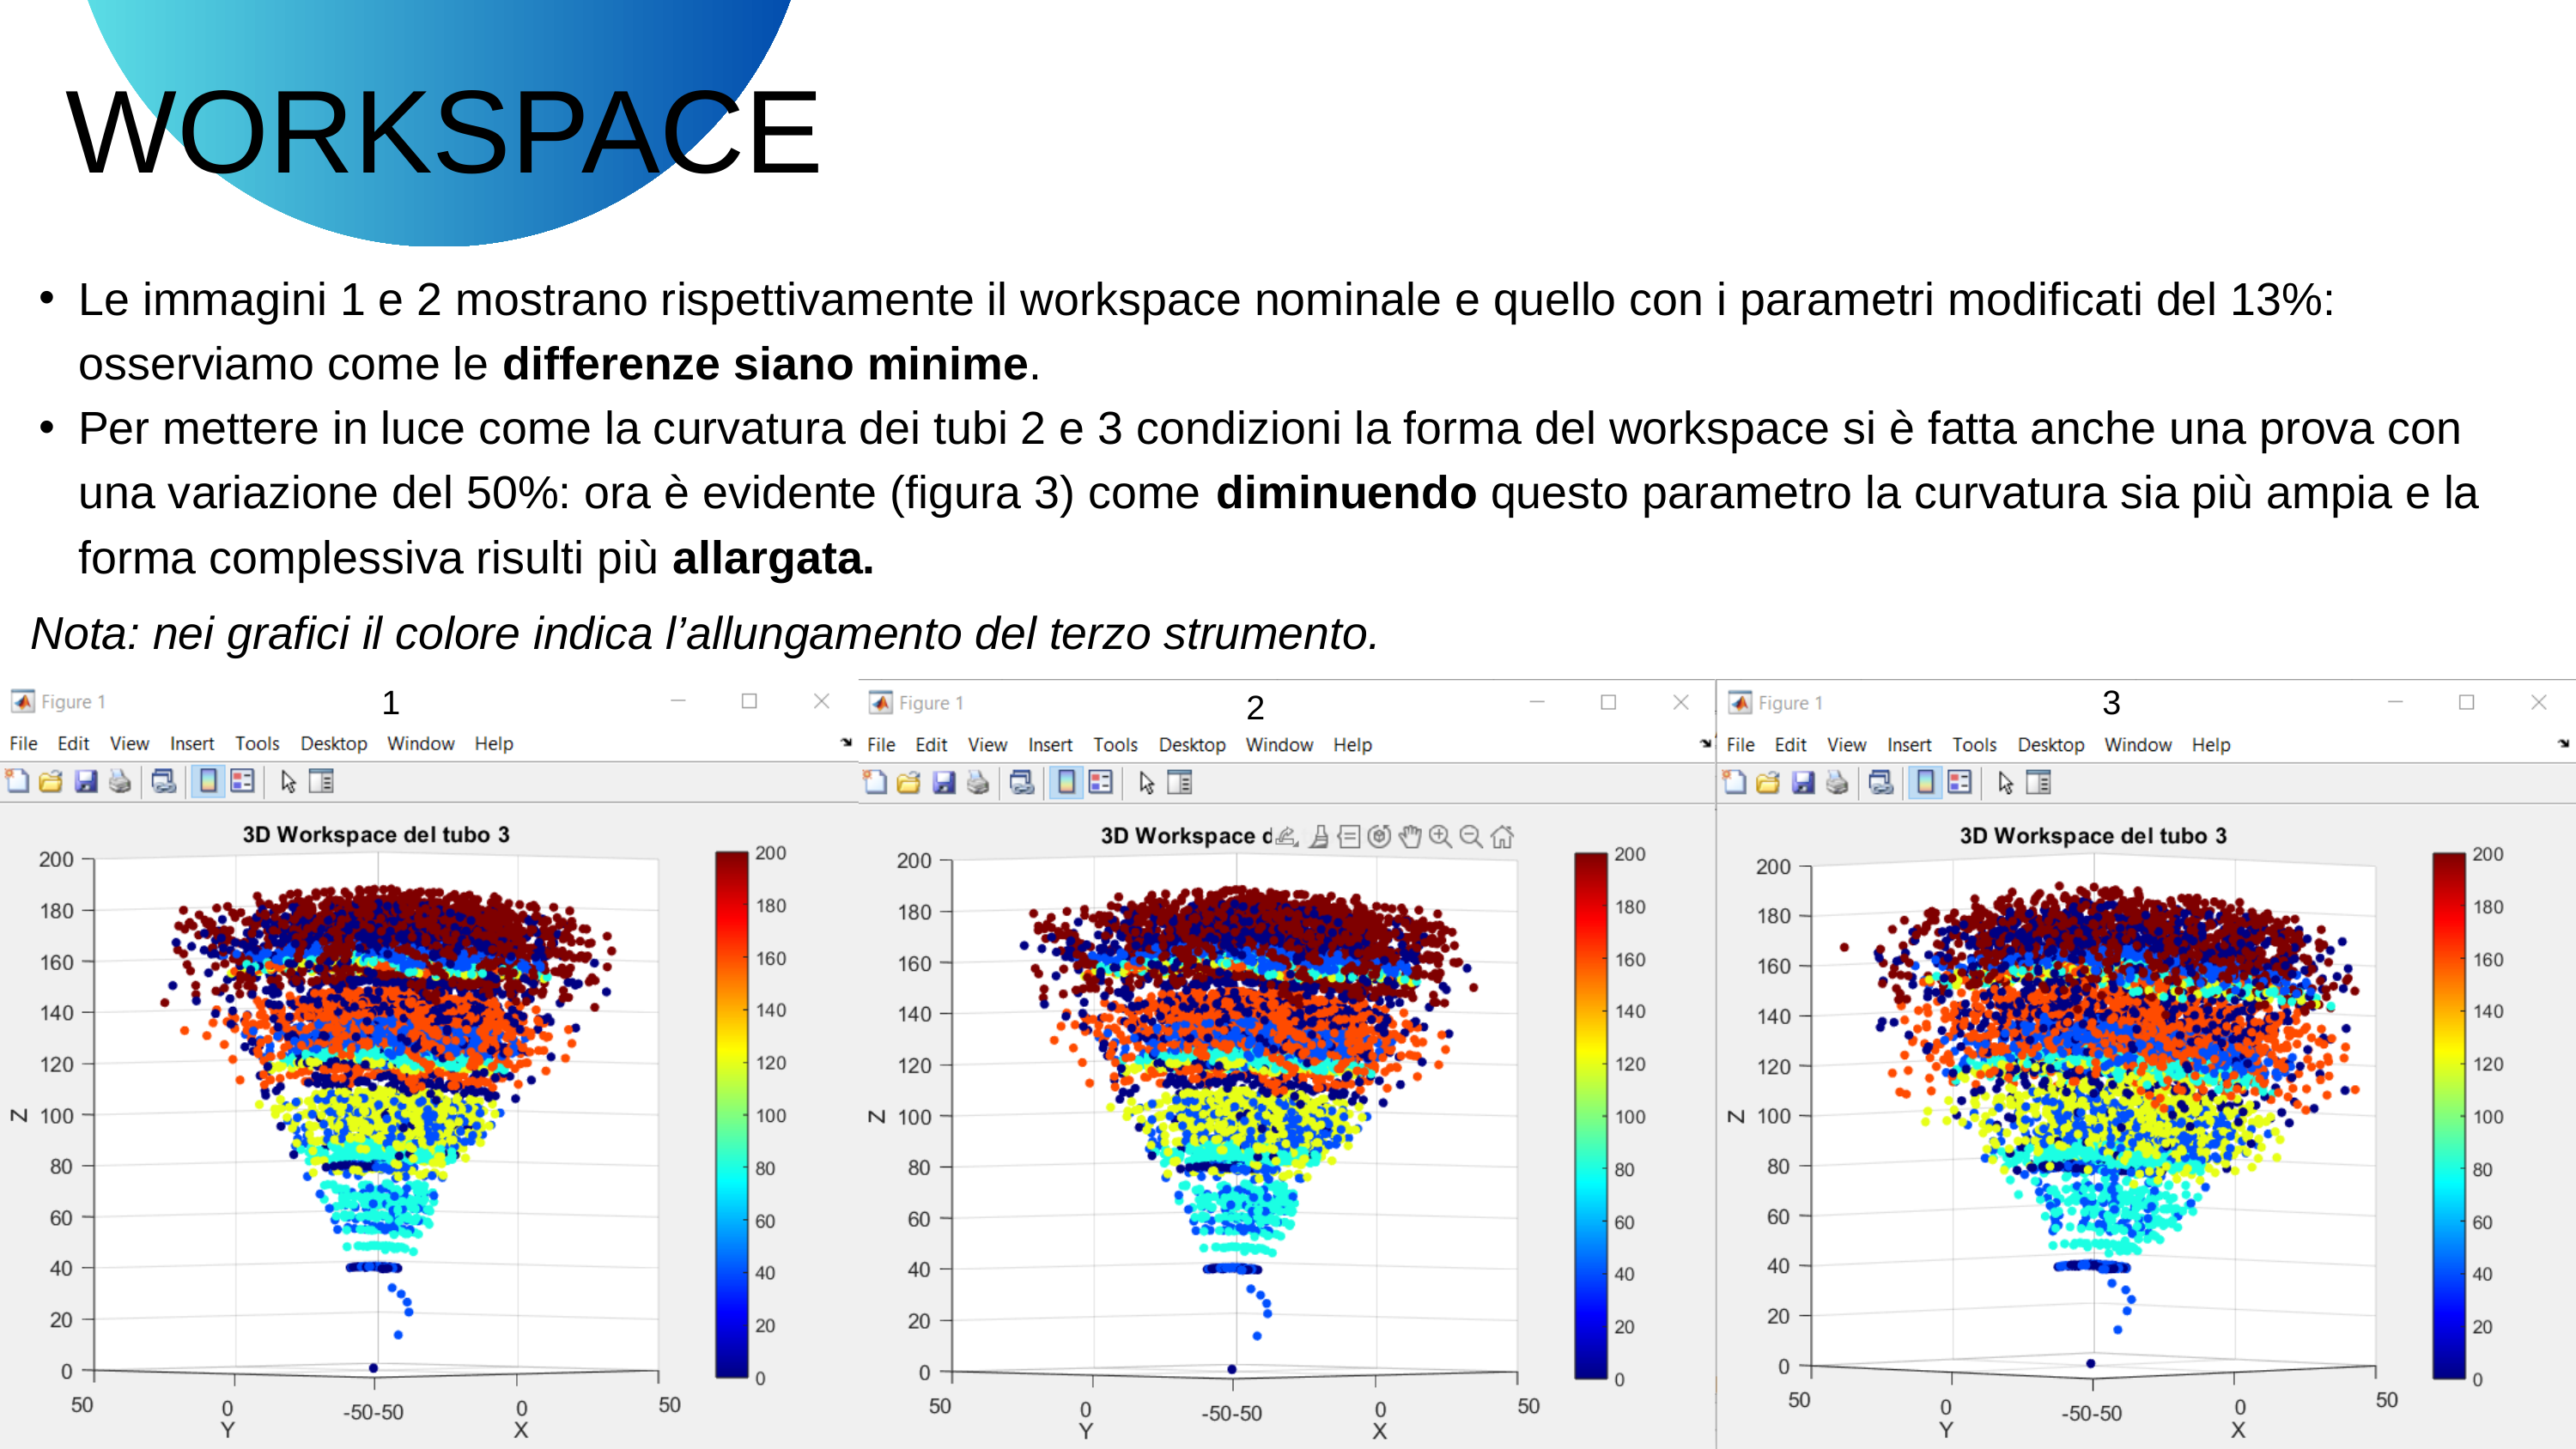

WORKSPACE
Le immagini 1 e 2 mostrano rispettivamente il workspace nominale e quello con i parametri modificati del 13%: osserviamo come le differenze siano minime.
Per mettere in luce come la curvatura dei tubi 2 e 3 condizioni la forma del workspace si è fatta anche una prova con una variazione del 50%: ora è evidente (figura 3) come diminuendo questo parametro la curvatura sia più ampia e la forma complessiva risulti più allargata.
Nota: nei grafici il colore indica l’allungamento del terzo strumento.
1
3
2